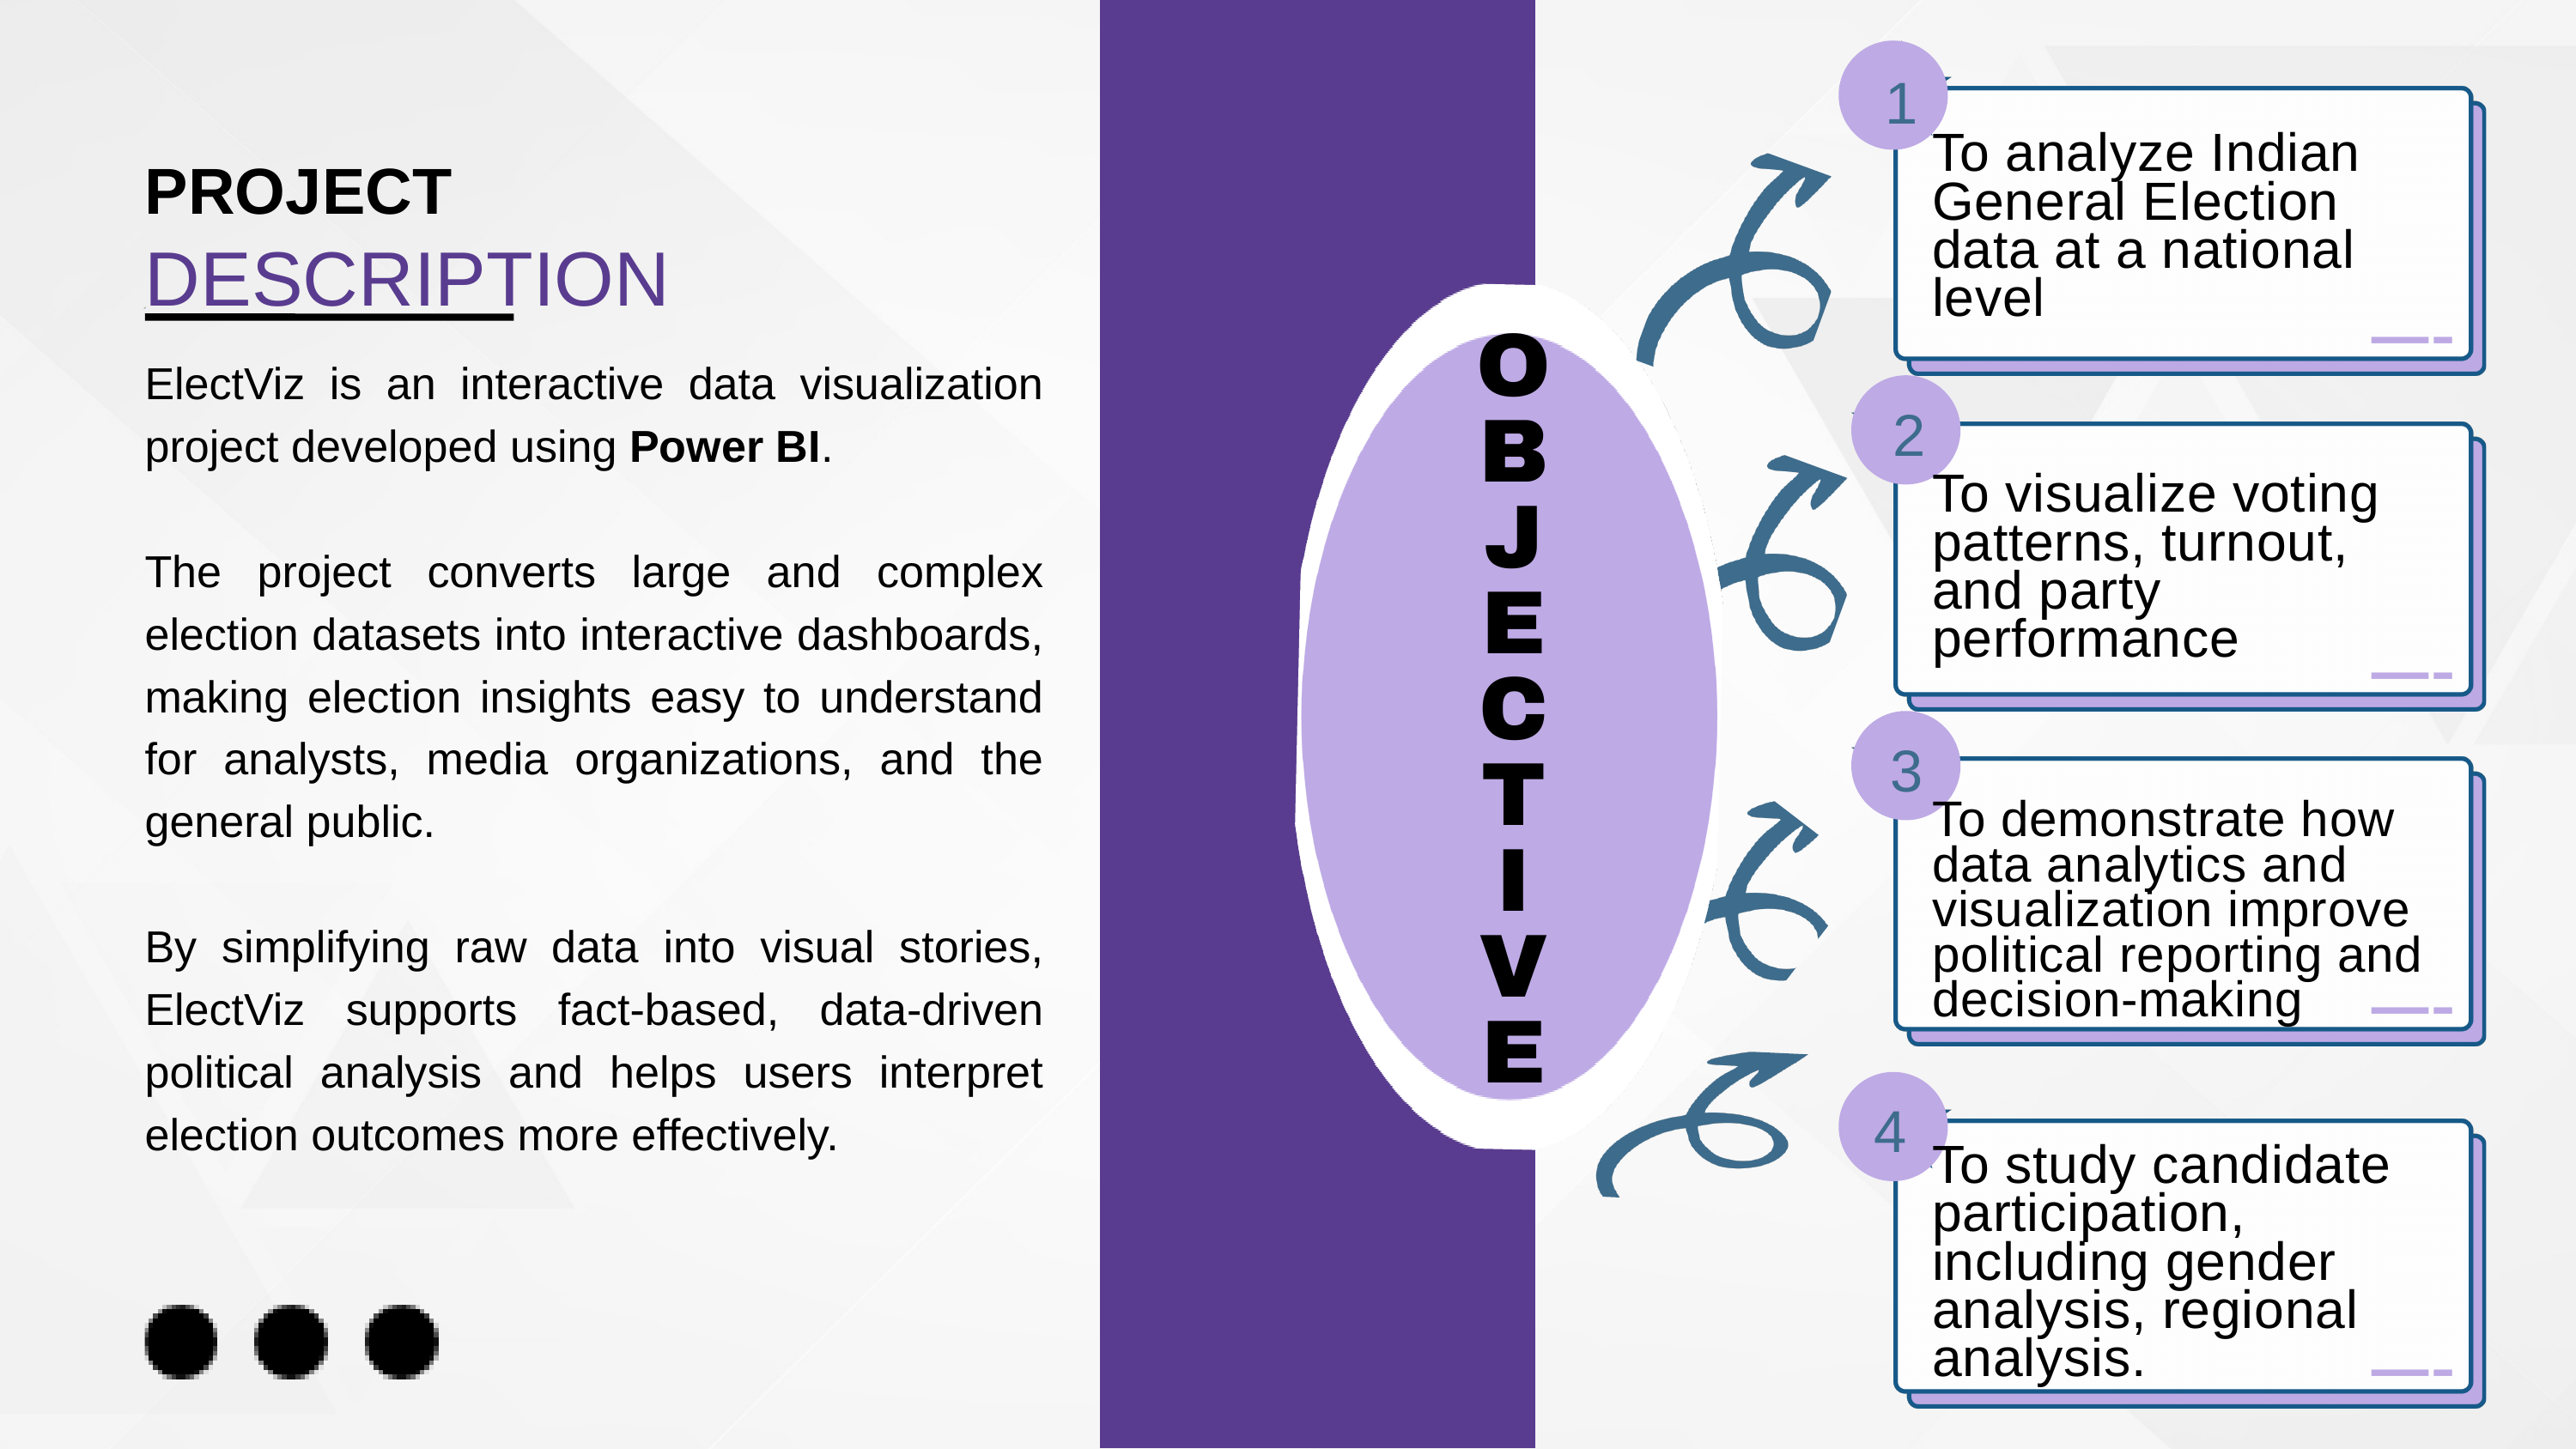

1
To analyze Indian General Election data at a national level
PROJECT
DESCRIPTION

O
B
J
E
C
T
I
V
E
ElectViz is an interactive data visualization project developed using Power BI.

The project converts large and complex election datasets into interactive dashboards, making election insights easy to understand for analysts, media organizations, and the general public.

By simplifying raw data into visual stories, ElectViz supports fact-based, data-driven political analysis and helps users interpret election outcomes more effectively.

2

To visualize voting patterns, turnout, and party performance

3
To demonstrate how data analytics and visualization improve political reporting and decision-making

4
To study candidate participation, including gender analysis, regional analysis.